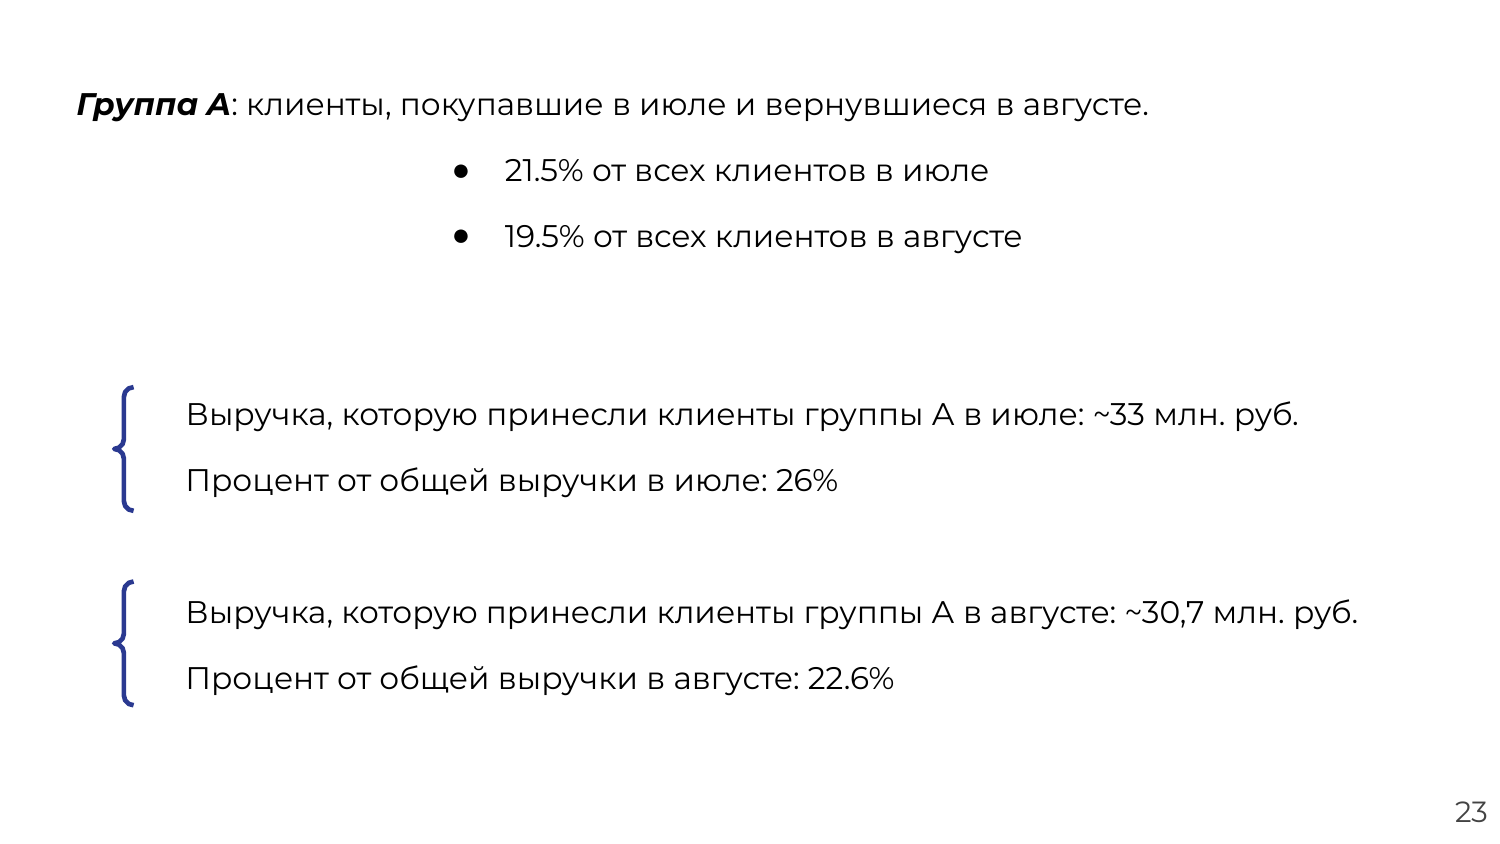

Группа A: клиенты, покупавшие в июле и вернувшиеся в августе.
21.5% от всех клиентов в июле
19.5% от всех клиентов в августе
Выручка, которую принесли клиенты группы А в июле: ~33 млн. руб.

Процент от общей выручки в июле: 26%
Выручка, которую принесли клиенты группы А в августе: ~30,7 млн. руб.

Процент от общей выручки в августе: 22.6%
23